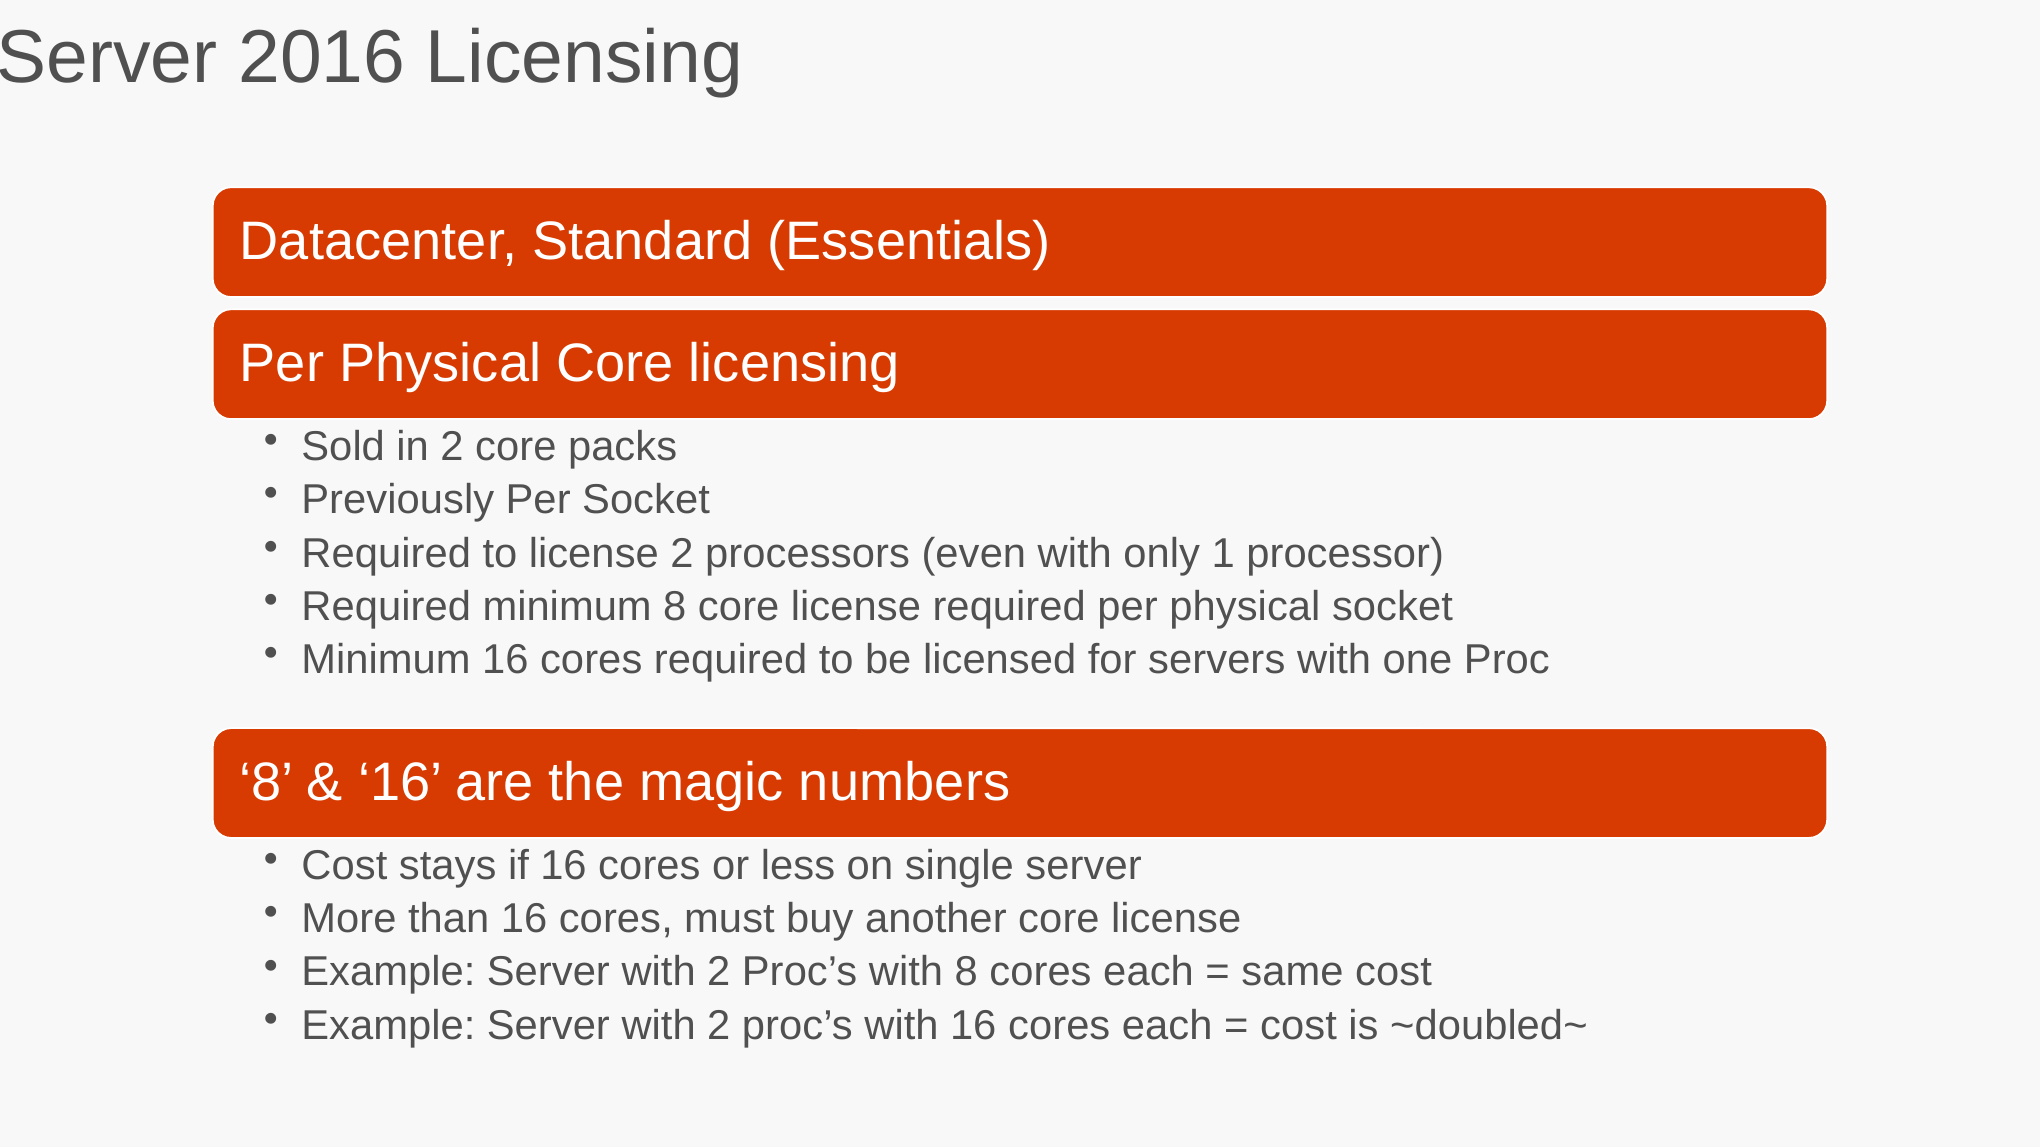

Server 2016 Licensing
Datacenter, Standard (Essentials)
Per Physical Core licensing
Sold in 2 core packs
Previously Per Socket
Required to license 2 processors (even with only 1 processor)
Required minimum 8 core license required per physical socket
Minimum 16 cores required to be licensed for servers with one Proc
‘8’ & ‘16’ are the magic numbers
Cost stays if 16 cores or less on single server
More than 16 cores, must buy another core license
Example: Server with 2 Proc’s with 8 cores each = same cost
Example: Server with 2 proc’s with 16 cores each = cost is ~doubled~